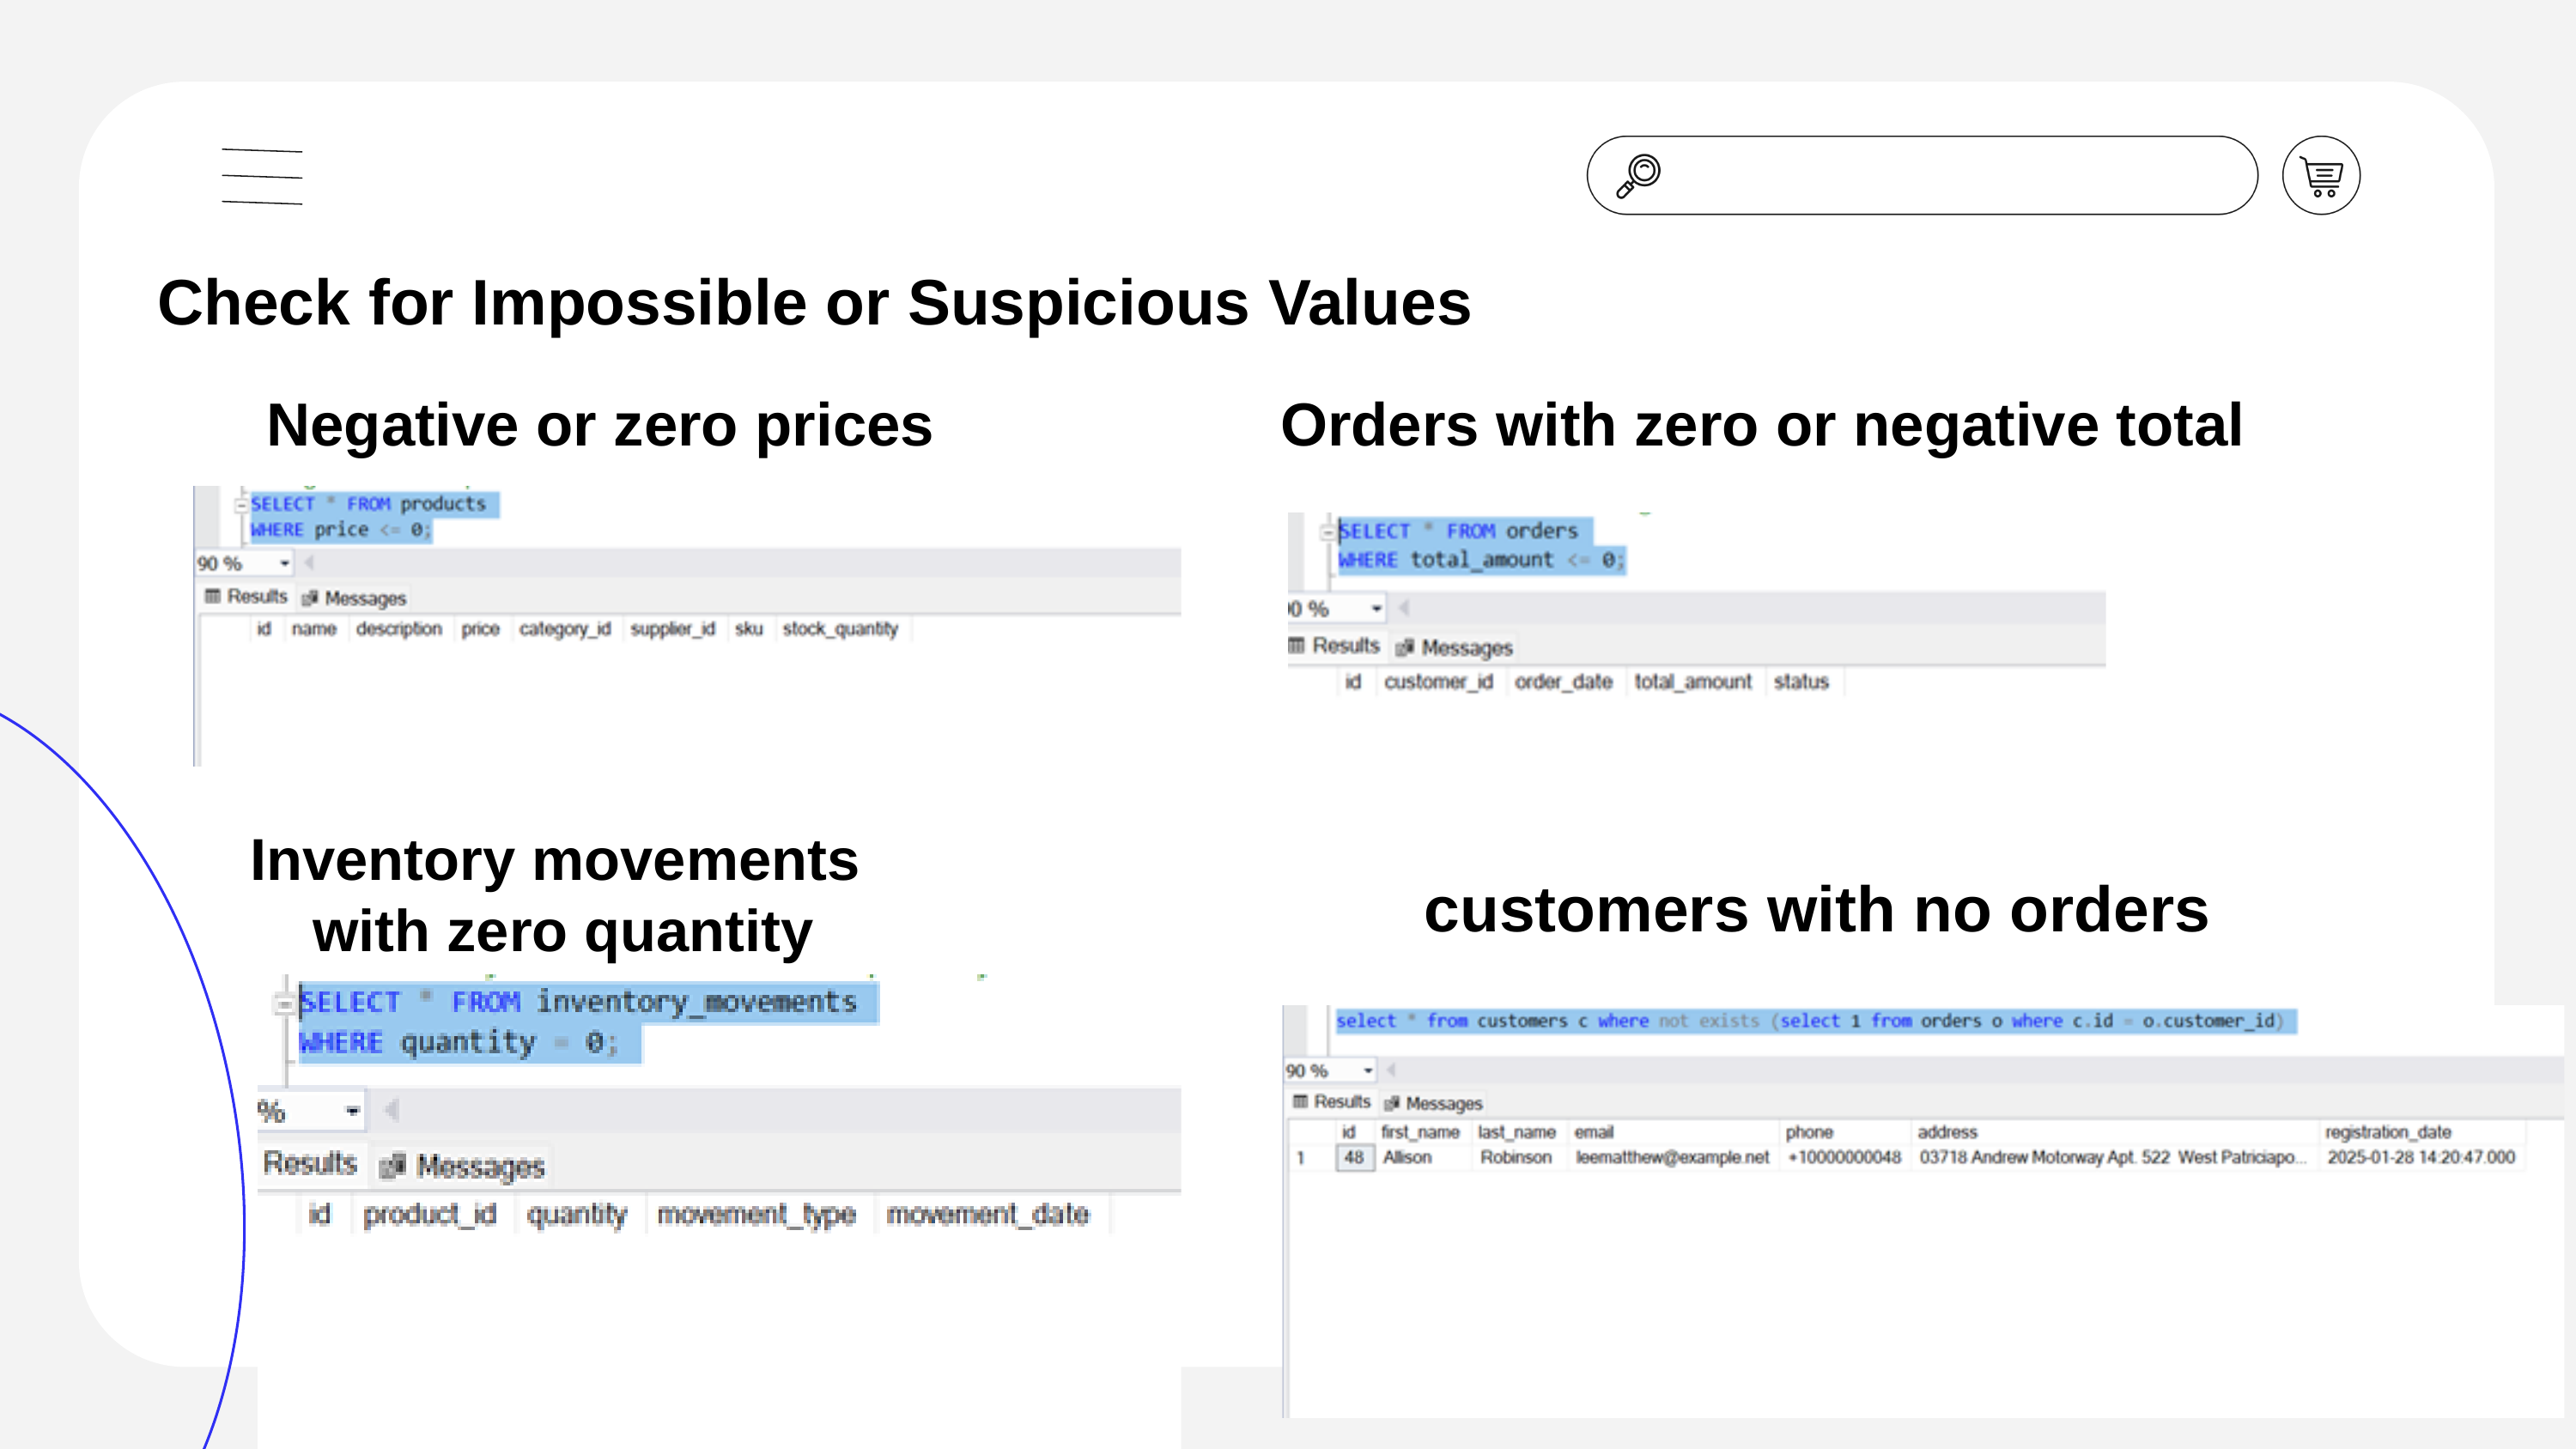

Check for Impossible or Suspicious Values

Negative or zero prices
Orders with zero or negative total

Inventory movements
 with zero quantity

 customers with no orders